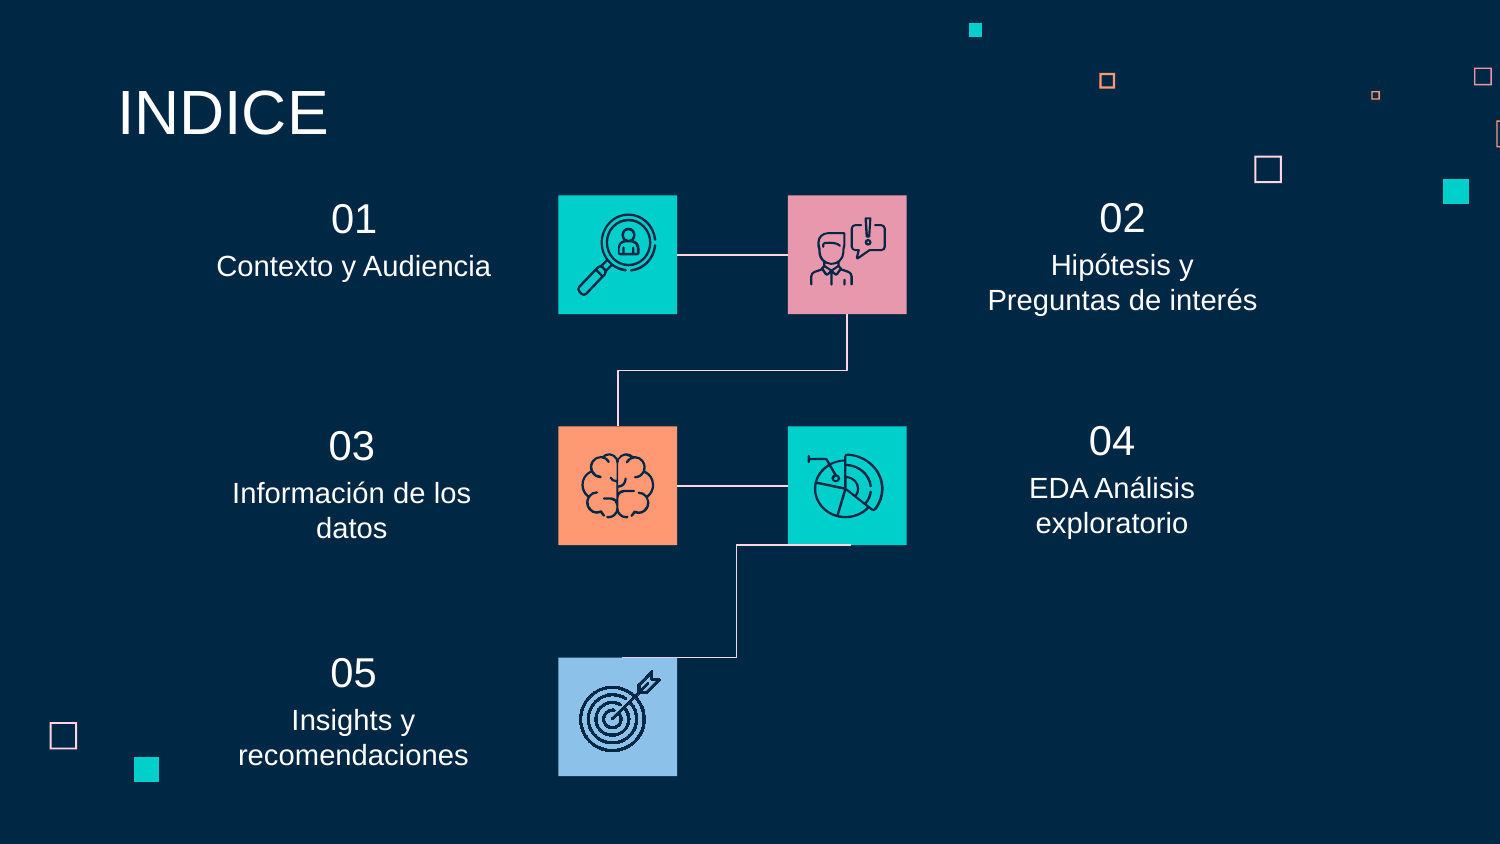

INDICE
02
# 01

Hipótesis y Preguntas de interés
Contexto y Audiencia
04
03

EDA Análisis exploratorio
Información de los datos
05

Insights y recomendaciones